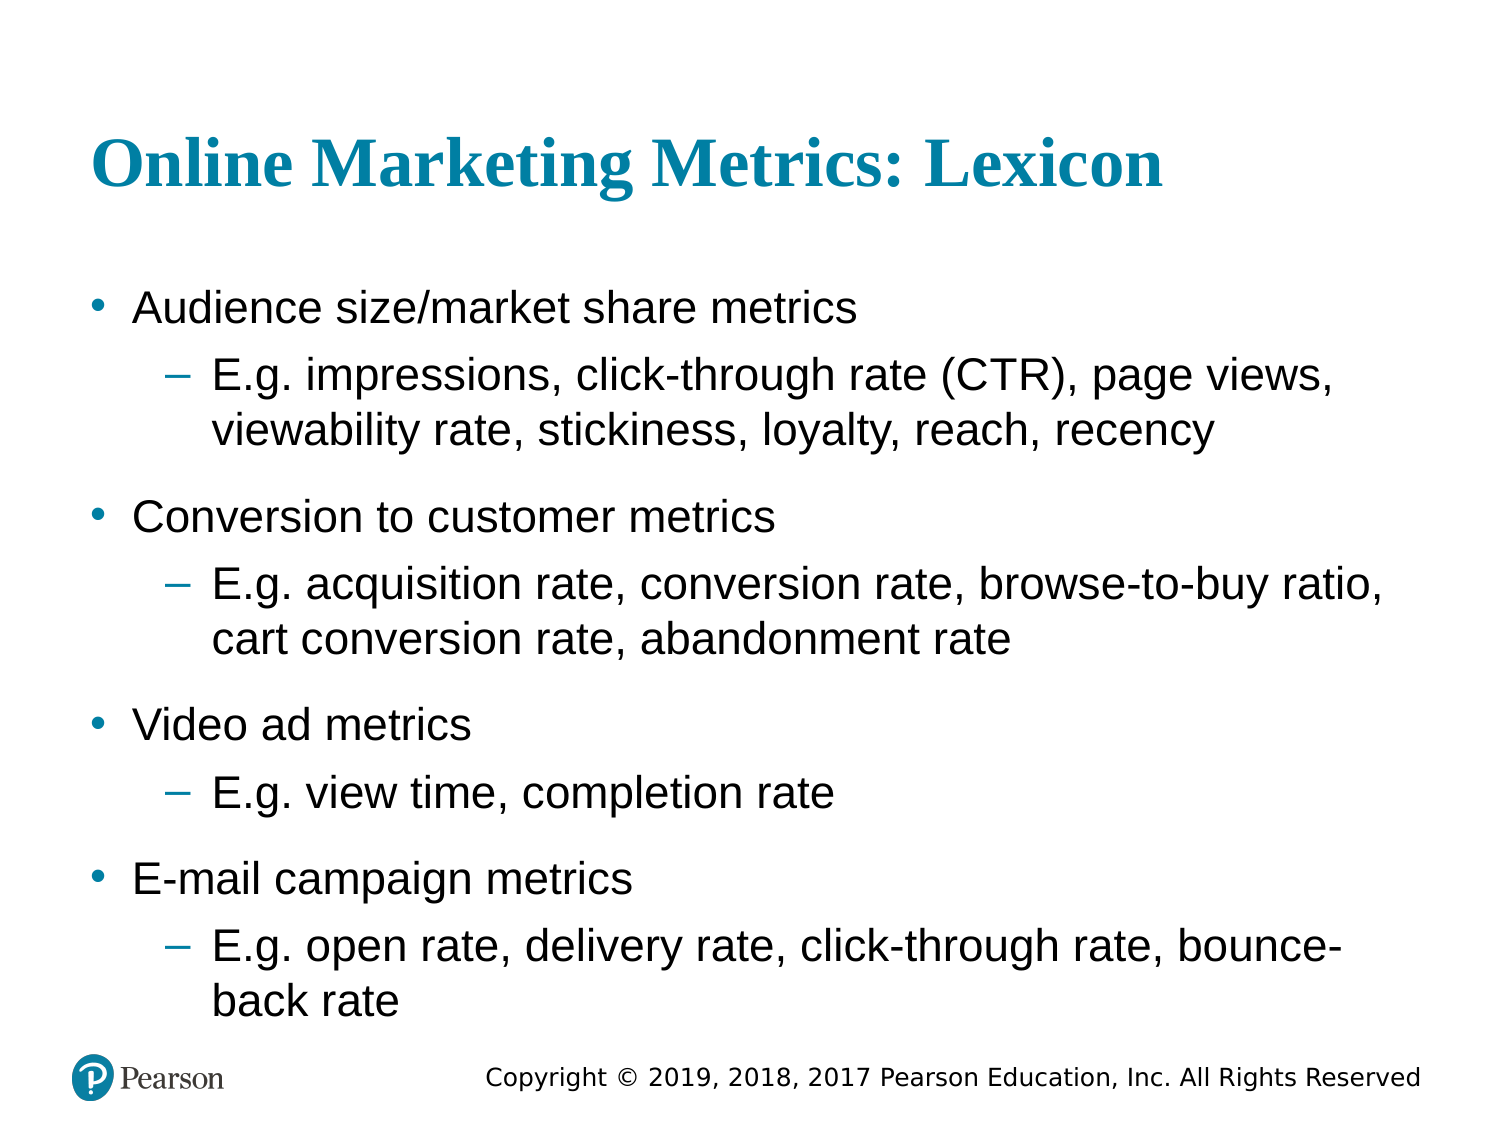

# Online Marketing Metrics: Lexicon
Audience size/market share metrics
E.g. impressions, click-through rate (C T R), page views, viewability rate, stickiness, loyalty, reach, recency
Conversion to customer metrics
E.g. acquisition rate, conversion rate, browse-to-buy ratio, cart conversion rate, abandonment rate
Video ad metrics
E.g. view time, completion rate
E-mail campaign metrics
E.g. open rate, delivery rate, click-through rate, bounce-back rate